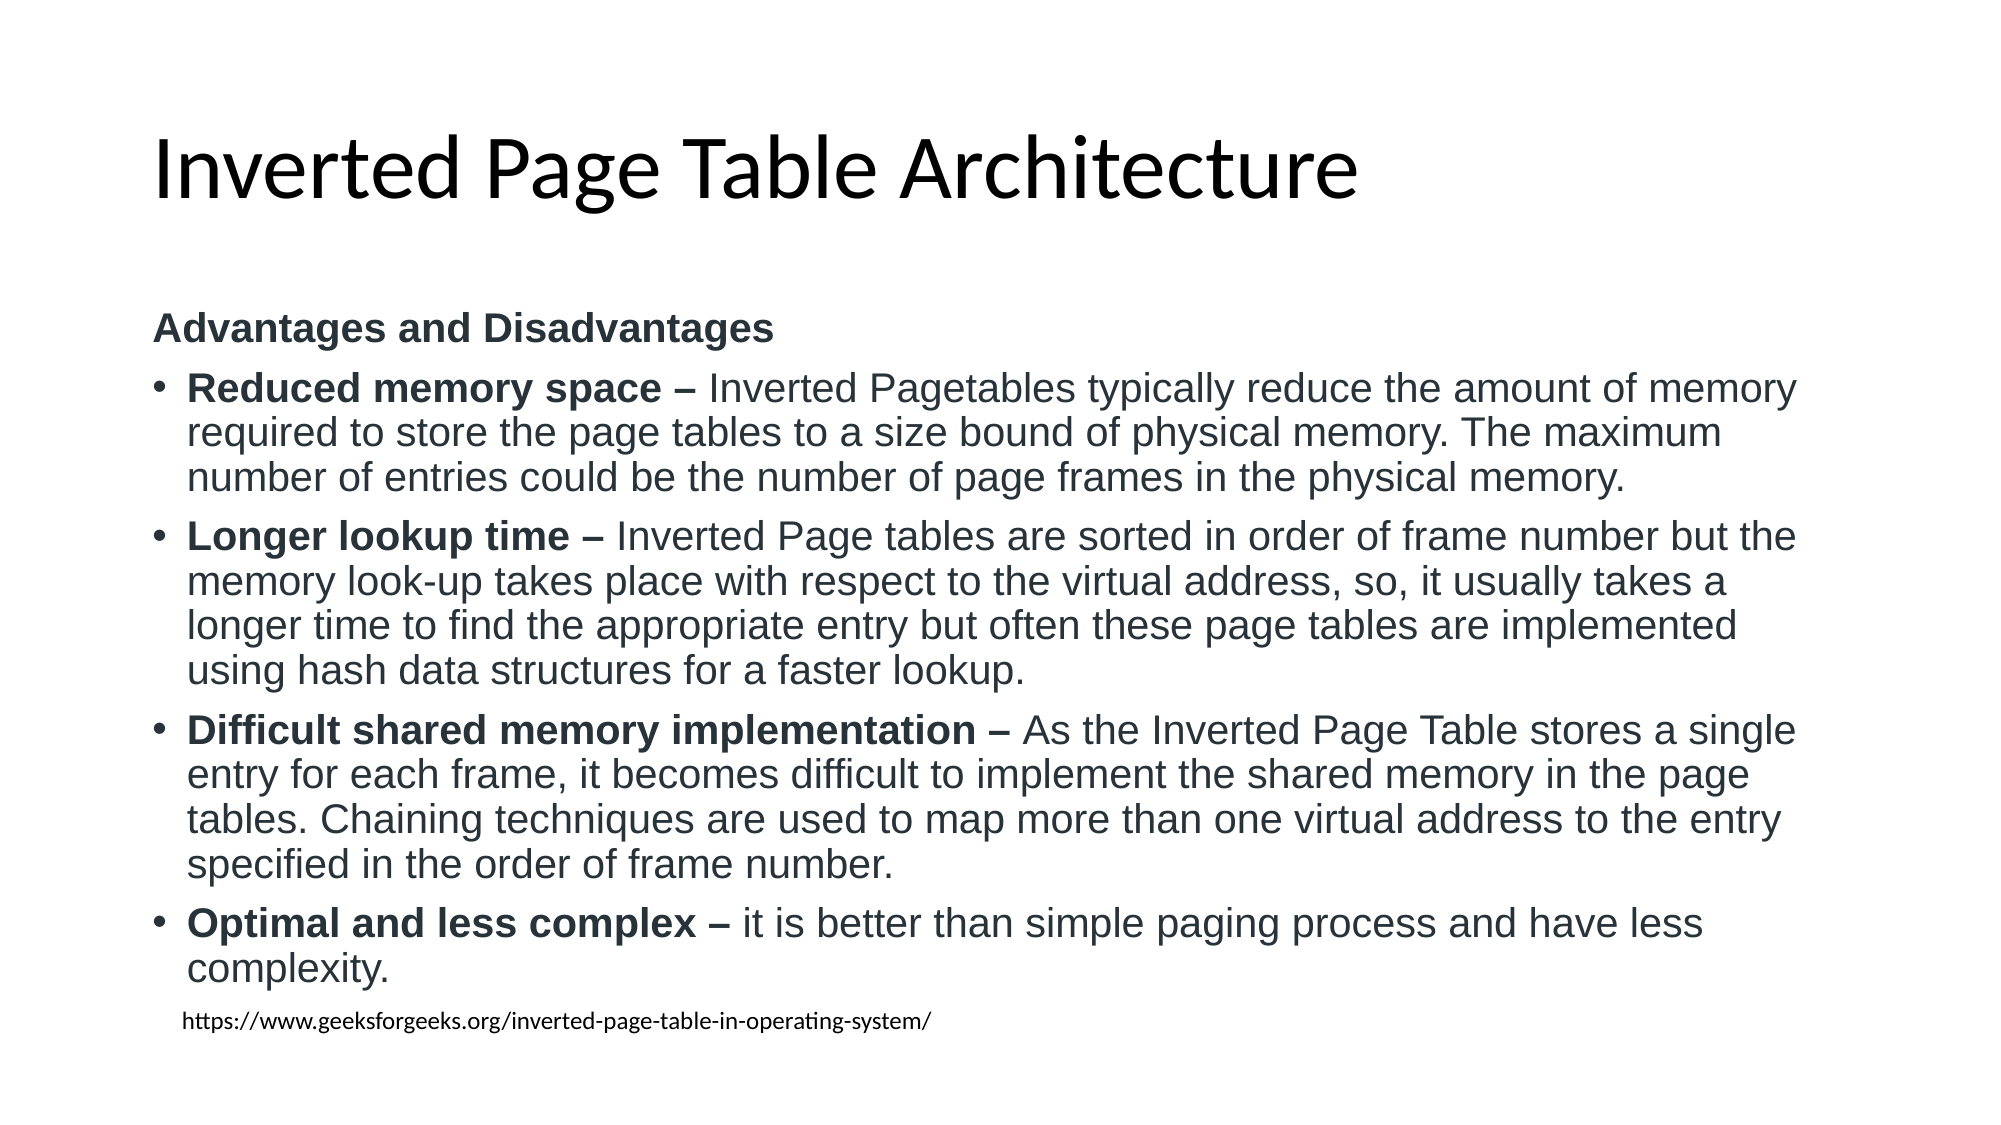

# Inverted Page Table Architecture
Advantages and Disadvantages
Reduced memory space – Inverted Pagetables typically reduce the amount of memory required to store the page tables to a size bound of physical memory. The maximum number of entries could be the number of page frames in the physical memory.
Longer lookup time – Inverted Page tables are sorted in order of frame number but the memory look-up takes place with respect to the virtual address, so, it usually takes a longer time to find the appropriate entry but often these page tables are implemented using hash data structures for a faster lookup.
Difficult shared memory implementation – As the Inverted Page Table stores a single entry for each frame, it becomes difficult to implement the shared memory in the page tables. Chaining techniques are used to map more than one virtual address to the entry specified in the order of frame number.
Optimal and less complex – it is better than simple paging process and have less complexity.

https://www.geeksforgeeks.org/inverted-page-table-in-operating-system/